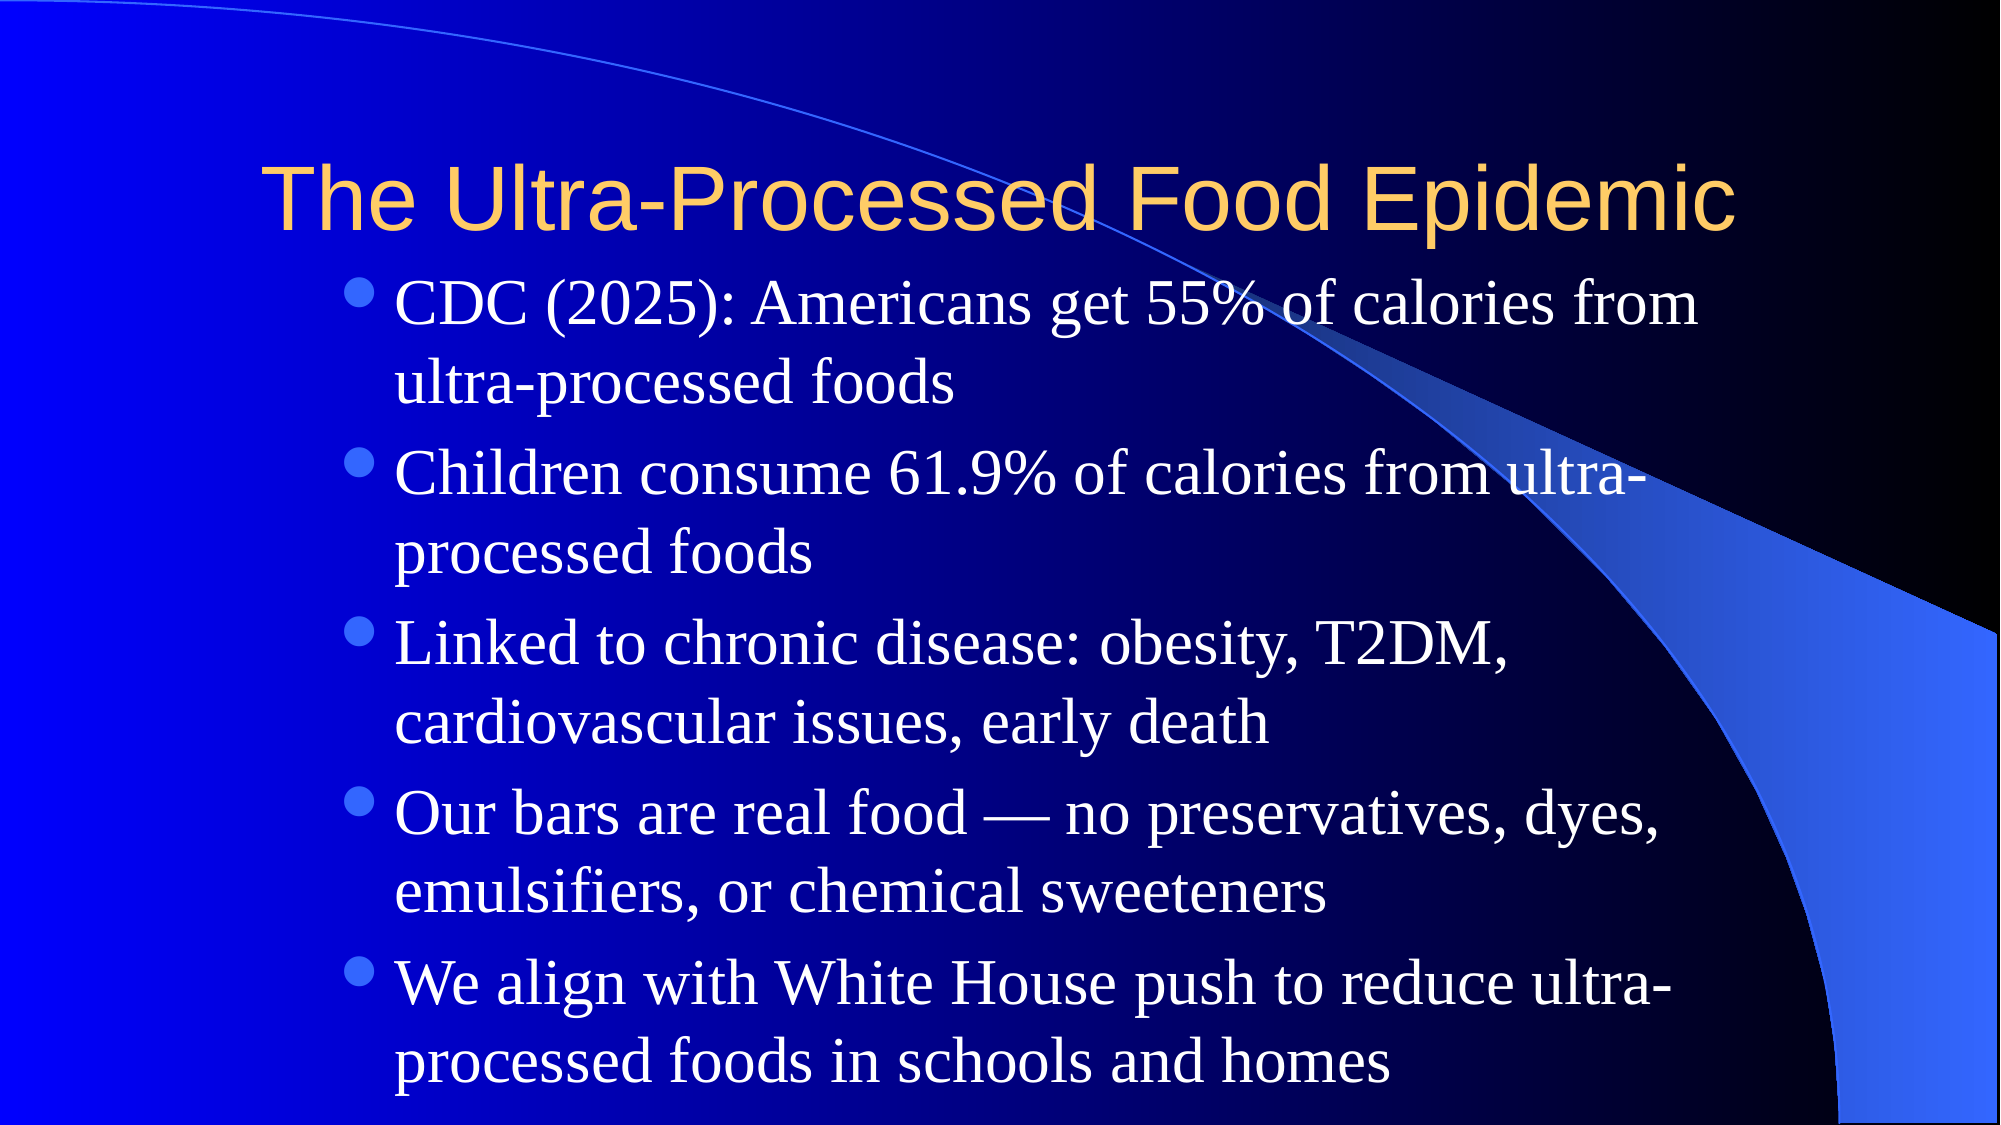

# The Ultra-Processed Food Epidemic

CDC (2025): Americans get 55% of calories from ultra-processed foods
Children consume 61.9% of calories from ultra-processed foods
Linked to chronic disease: obesity, T2DM, cardiovascular issues, early death
Our bars are real food — no preservatives, dyes, emulsifiers, or chemical sweeteners
We align with White House push to reduce ultra-processed foods in schools and homes